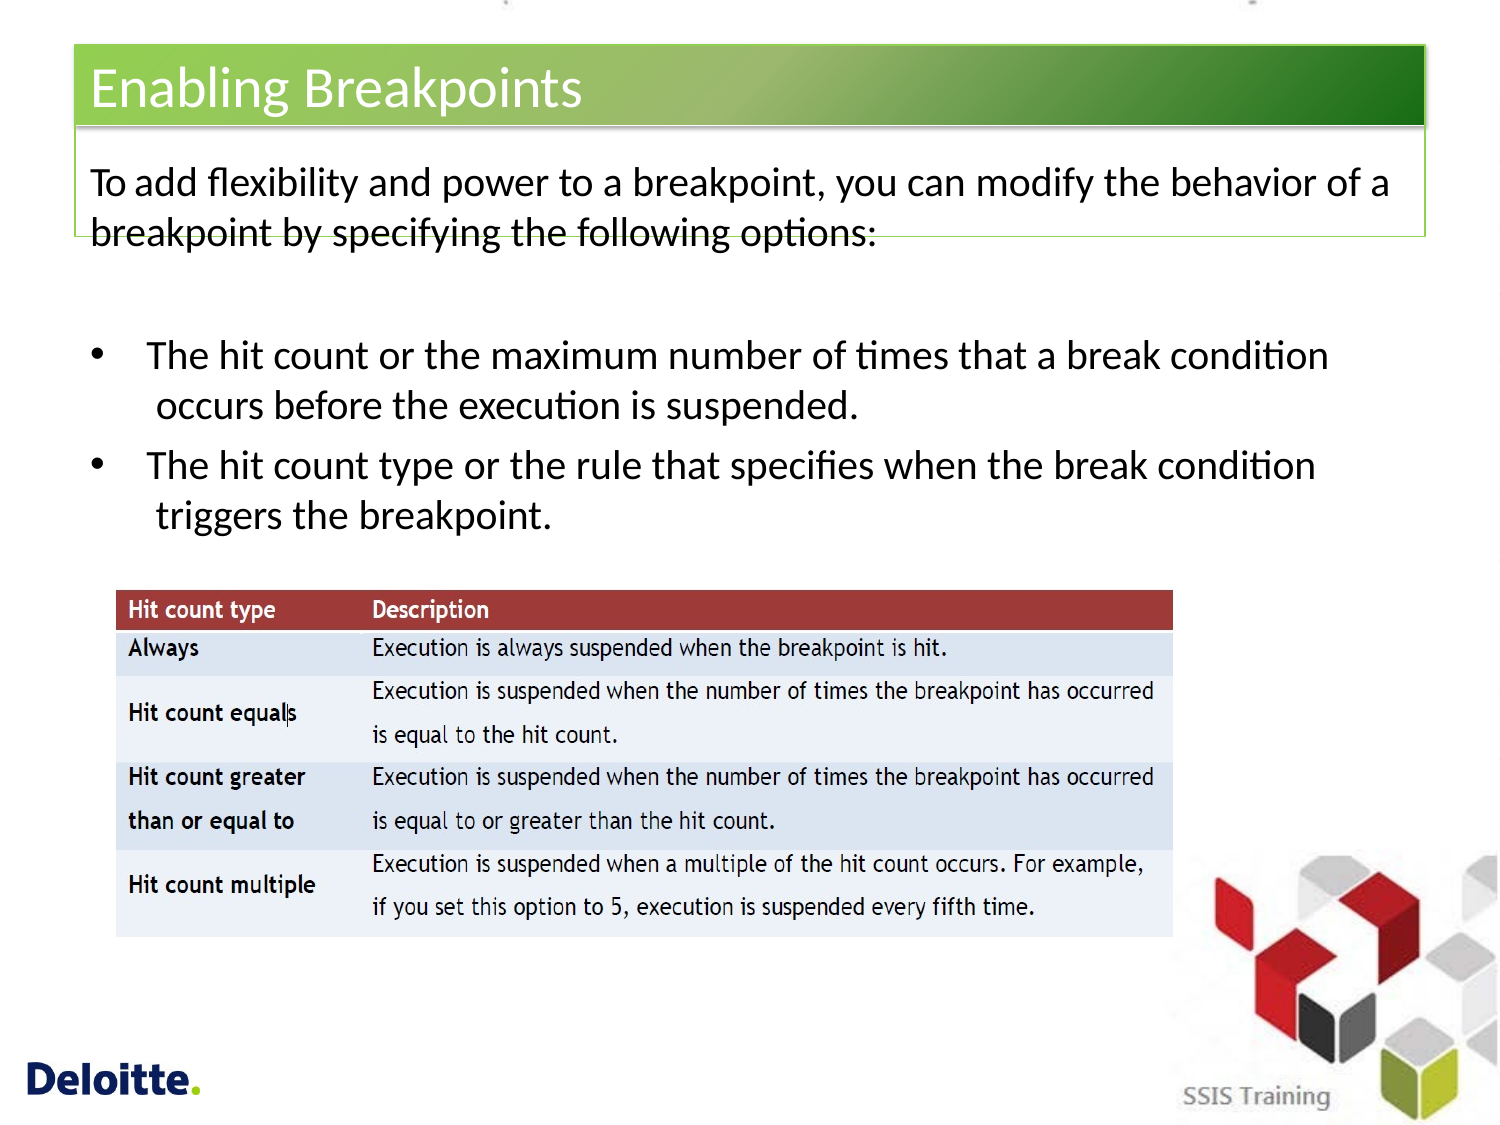

# Enabling Breakpoints
To add flexibility and power to a breakpoint, you can modify the behavior of a  breakpoint by specifying the following options:

The hit count or the maximum number of times that a break condition  occurs before the execution is suspended.
The hit count type or the rule that specifies when the break condition  triggers the breakpoint.